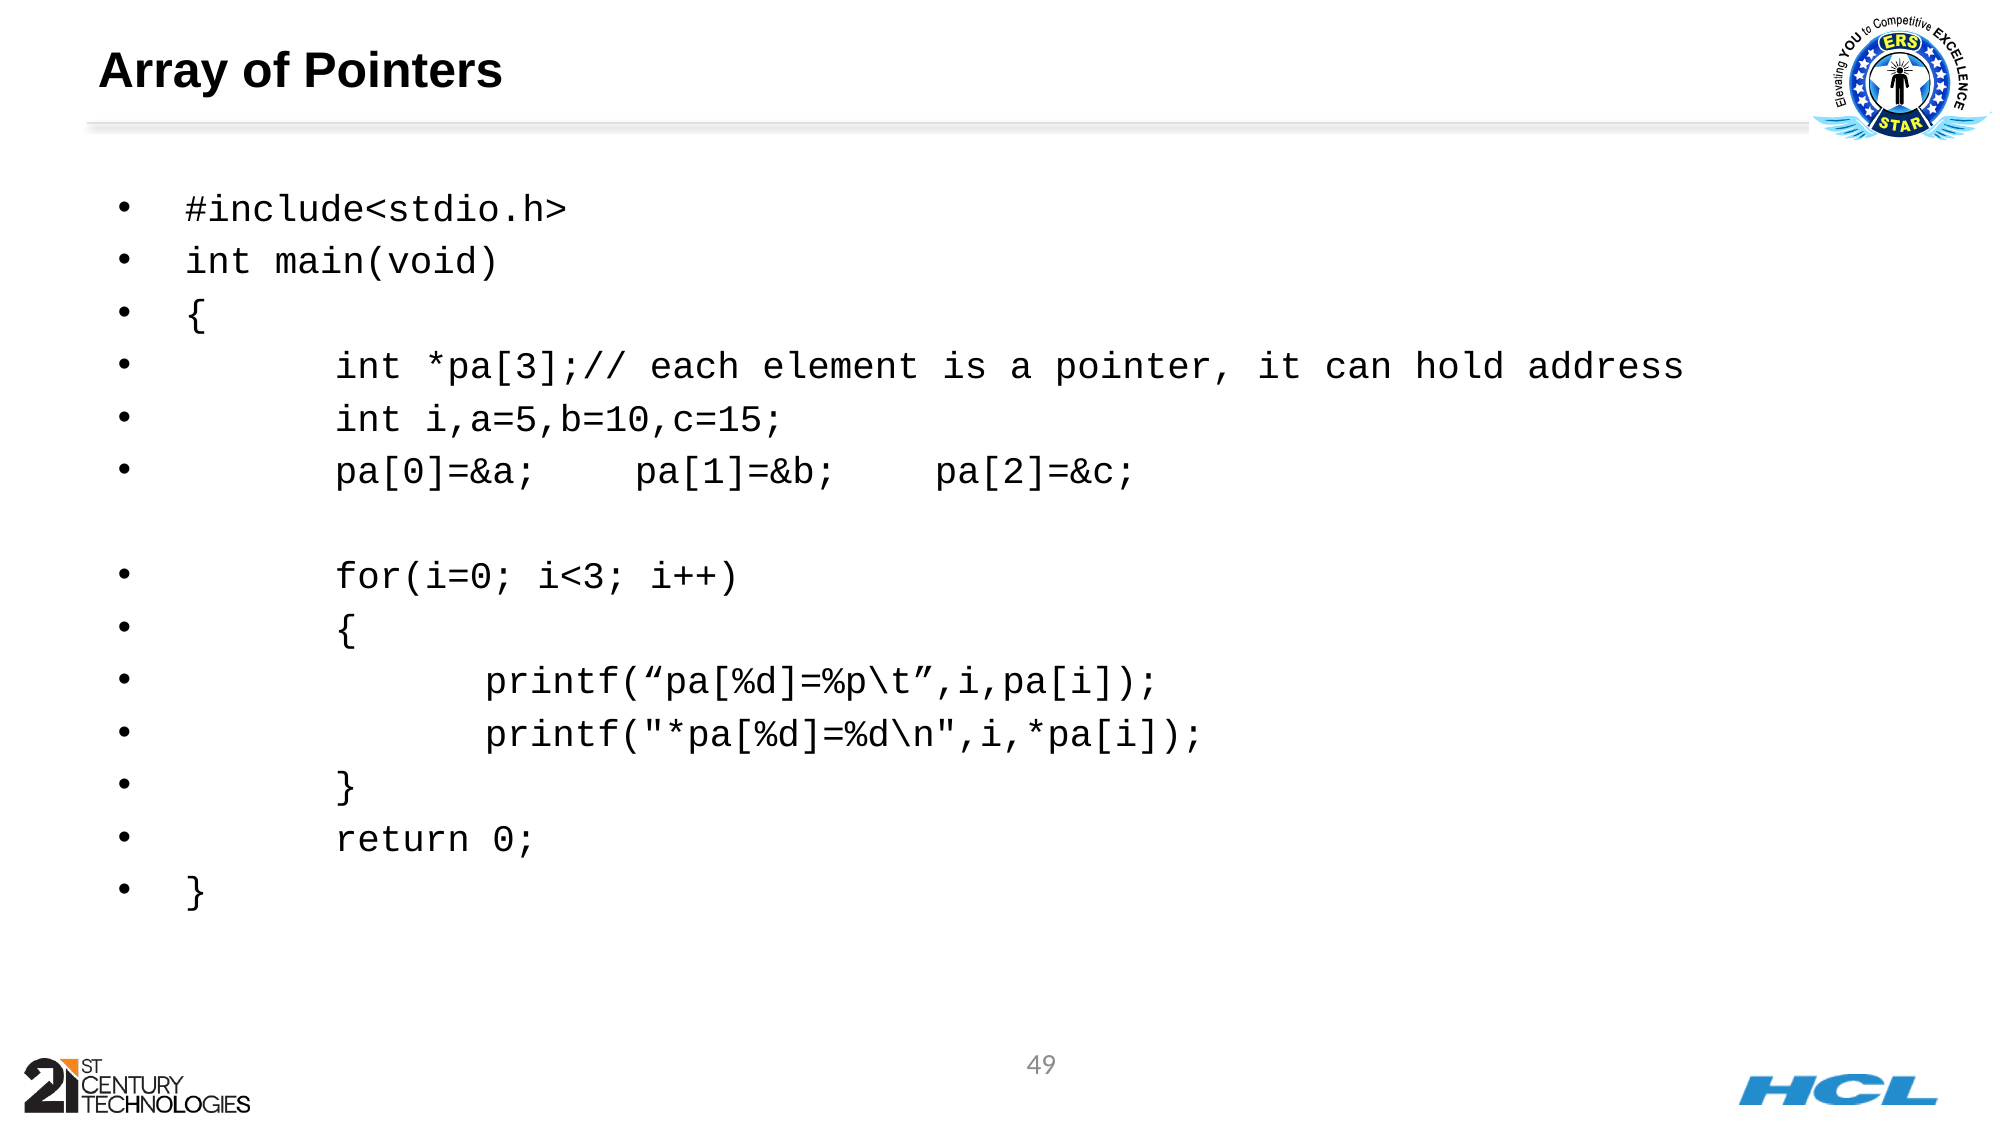

# Array of Pointers
#include<stdio.h>
int main(void)
{
	int *pa[3];// each element is a pointer, it can hold address
	int i,a=5,b=10,c=15;
	pa[0]=&a;	pa[1]=&b;	pa[2]=&c;

	for(i=0; i<3; i++)
	{
		printf(“pa[%d]=%p\t”,i,pa[i]);
		printf("*pa[%d]=%d\n",i,*pa[i]);
	}
	return 0;
}

49